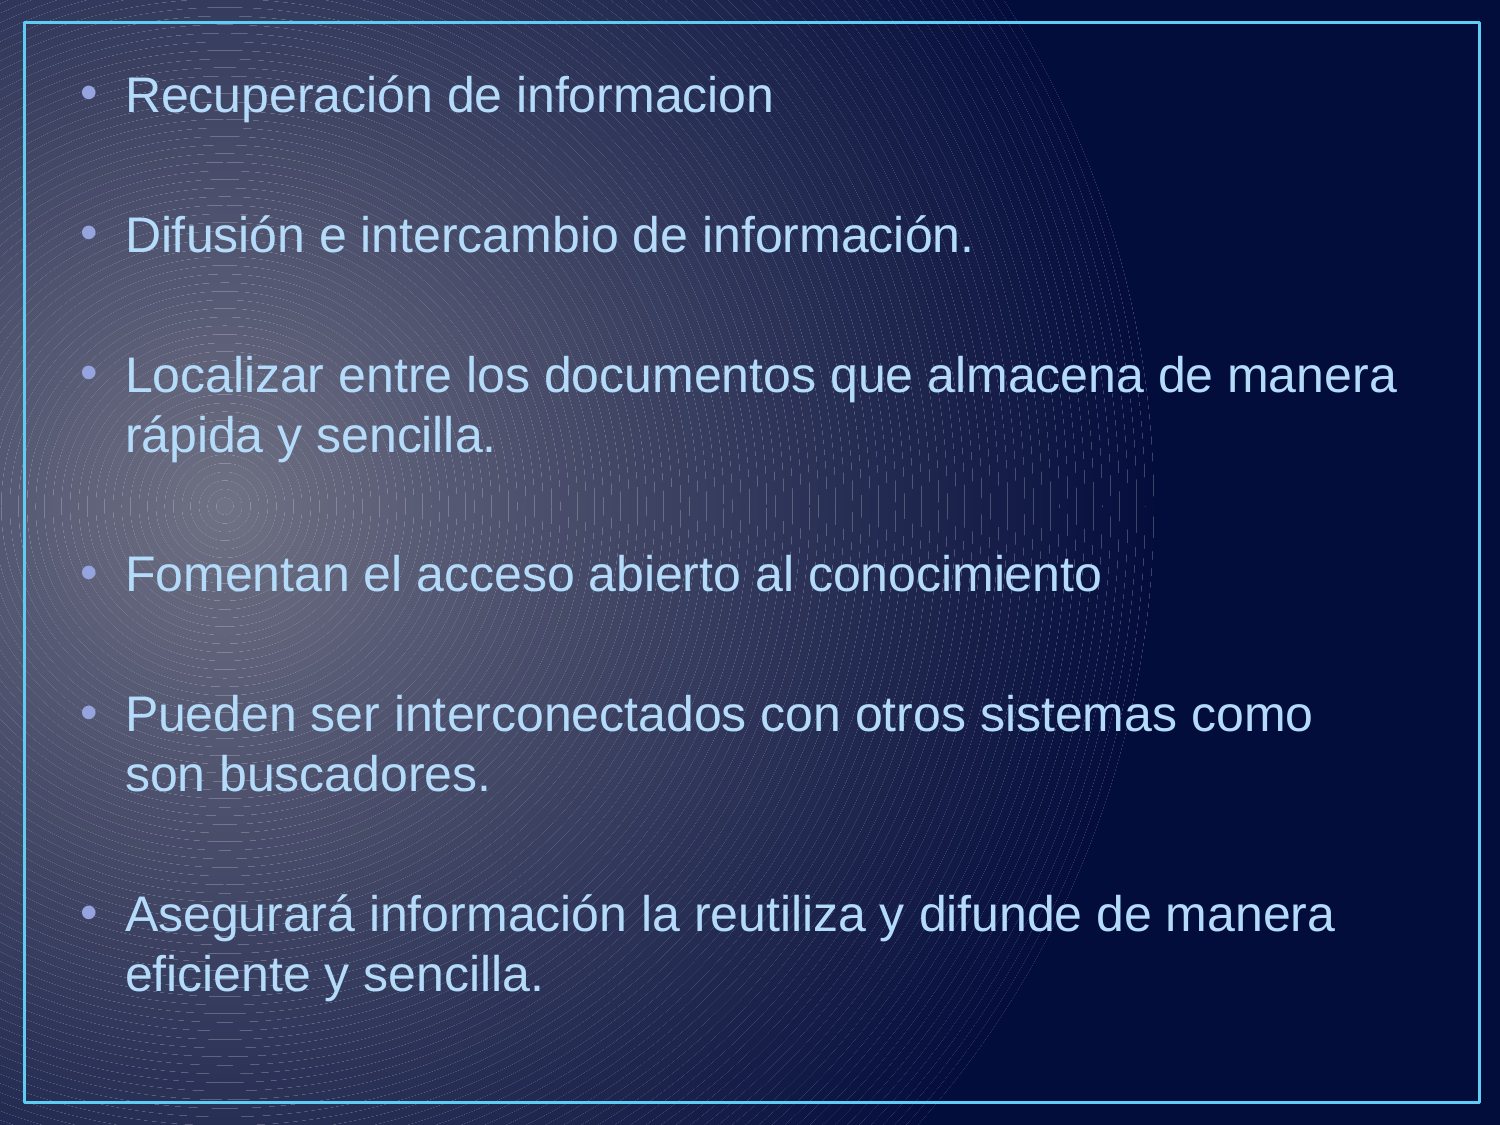

Recuperación de informacion

Difusión e intercambio de información.

Localizar entre los documentos que almacena de manera rápida y sencilla.

Fomentan el acceso abierto al conocimiento

Pueden ser interconectados con otros sistemas como son buscadores.

Asegurará información la reutiliza y difunde de manera eficiente y sencilla.